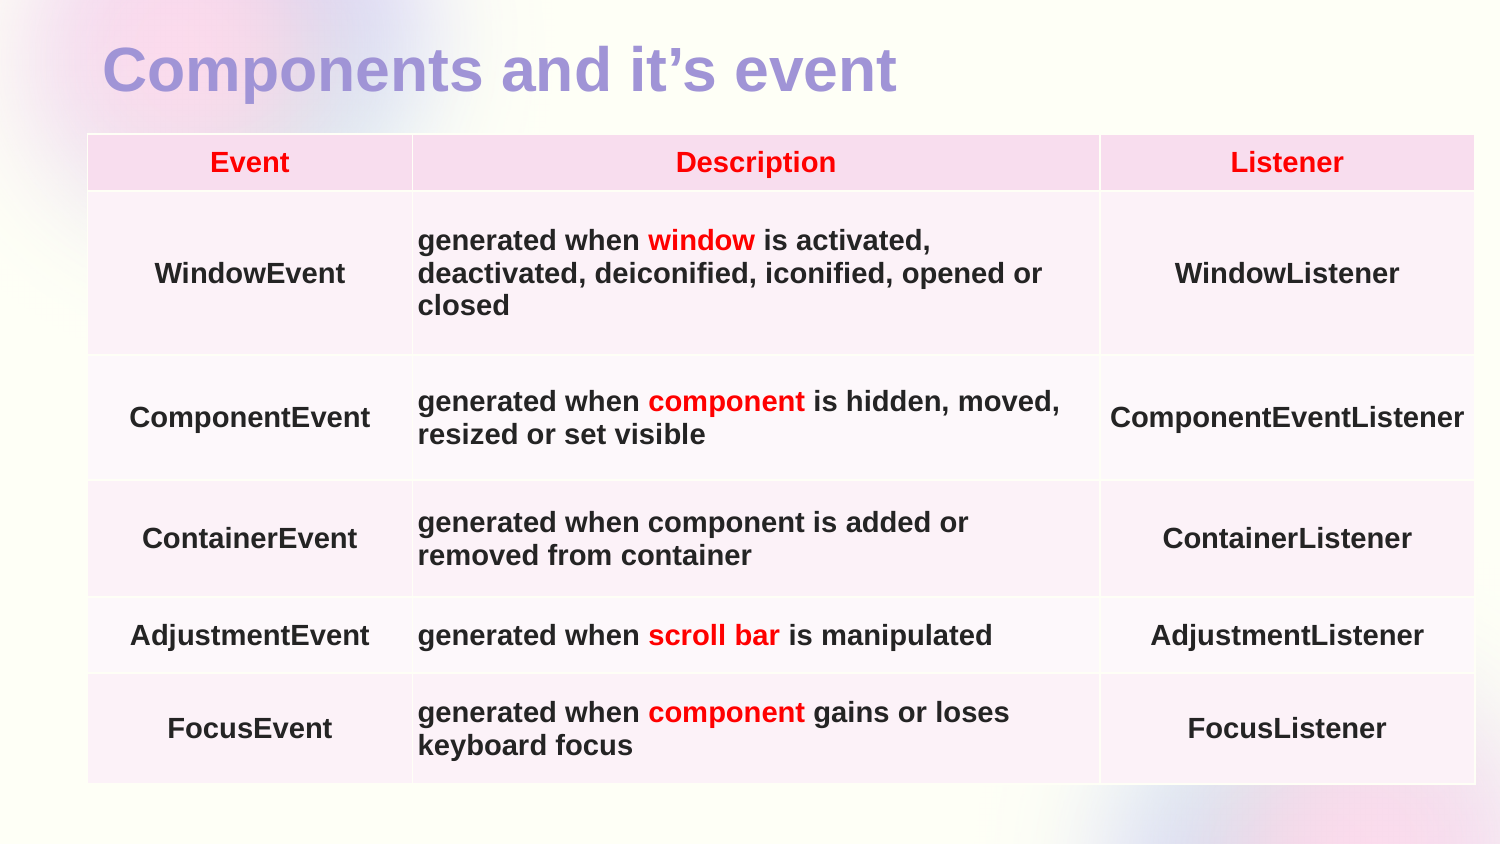

Components and it’s event
| Event | Description | Listener |
| --- | --- | --- |
| WindowEvent | generated when window is activated, deactivated, deiconified, iconified, opened or closed | WindowListener |
| ComponentEvent | generated when component is hidden, moved, resized or set visible | ComponentEventListener |
| ContainerEvent | generated when component is added or removed from container | ContainerListener |
| AdjustmentEvent | generated when scroll bar is manipulated | AdjustmentListener |
| FocusEvent | generated when component gains or loses keyboard focus | FocusListener |